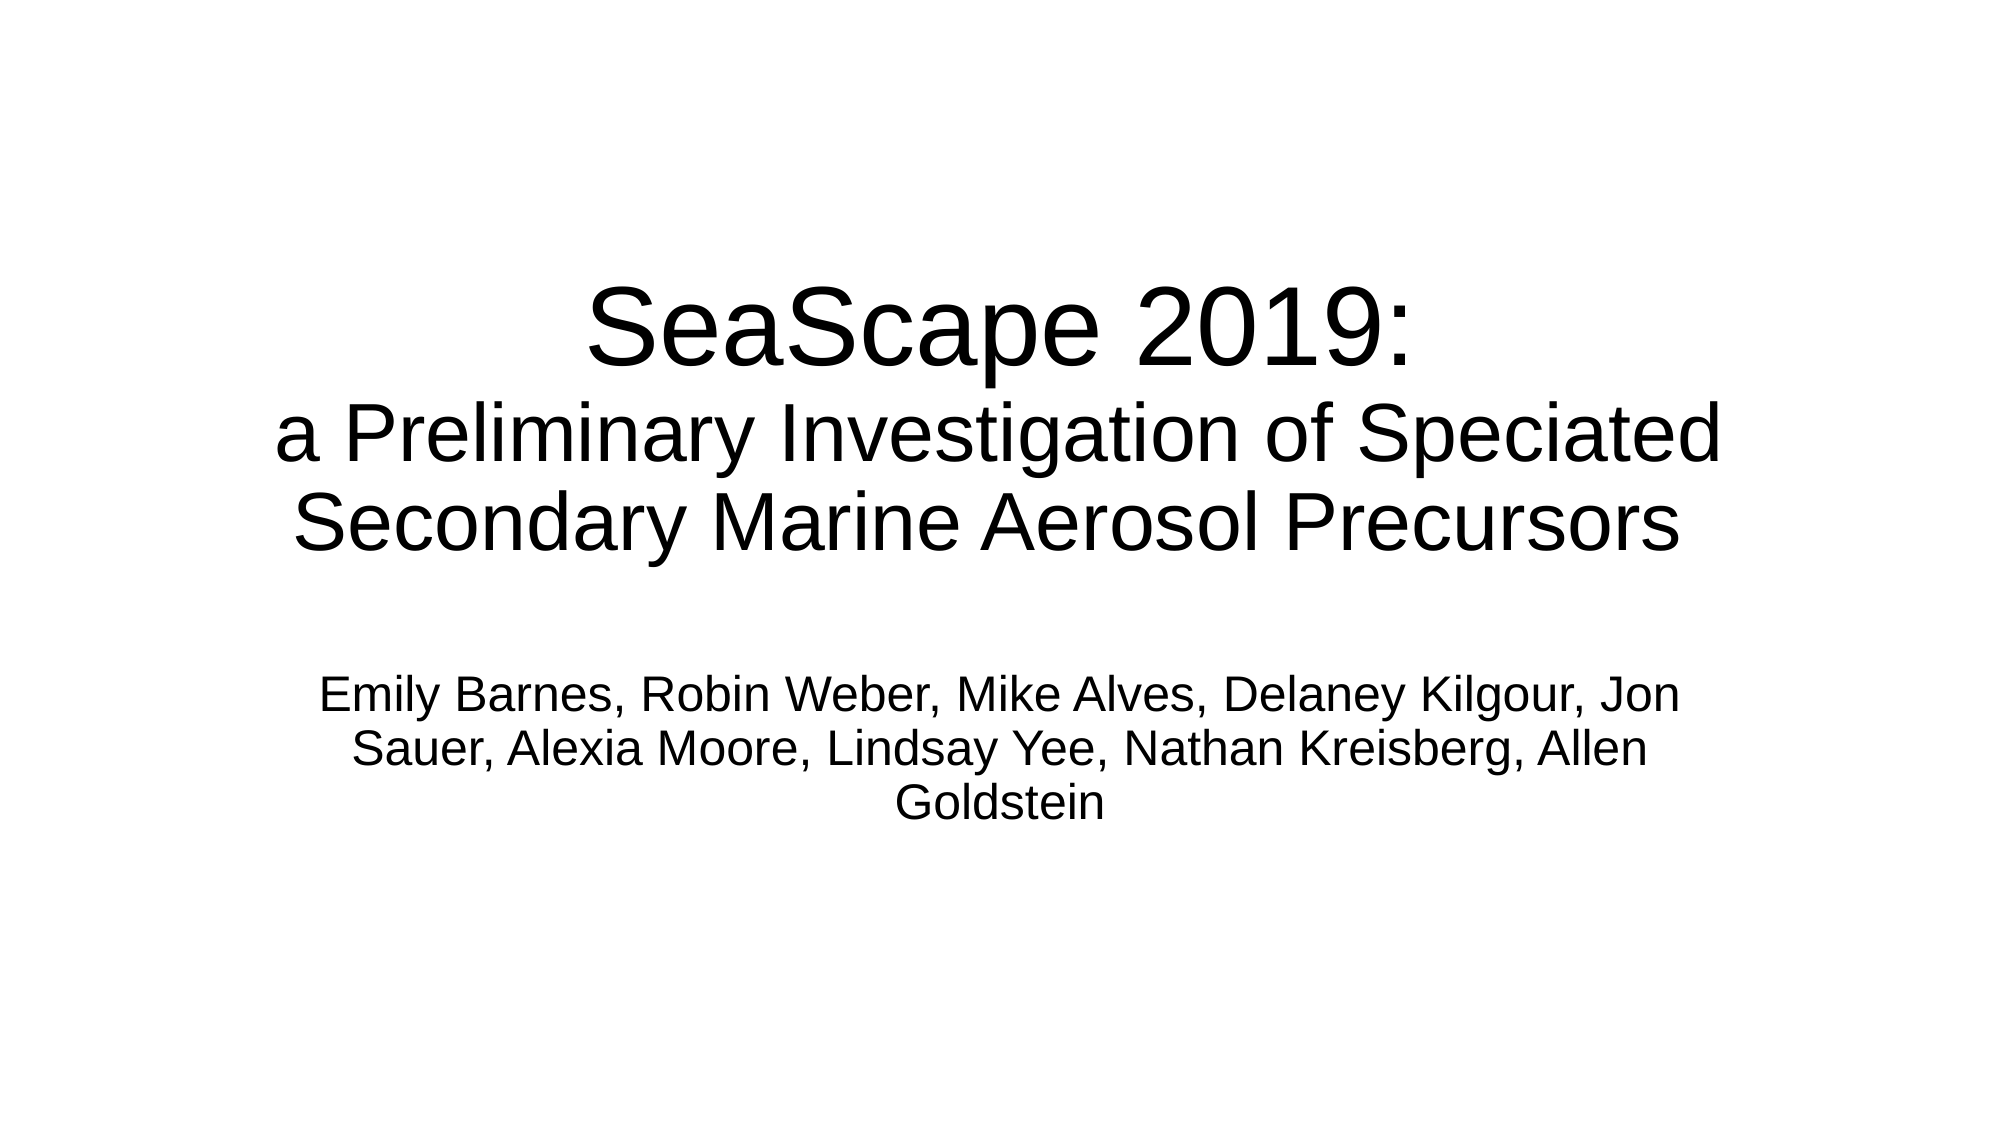

# SeaScape 2019: a Preliminary Investigation of Speciated Secondary Marine Aerosol Precursors
Emily Barnes, Robin Weber, Mike Alves, Delaney Kilgour, Jon Sauer, Alexia Moore, Lindsay Yee, Nathan Kreisberg, Allen Goldstein